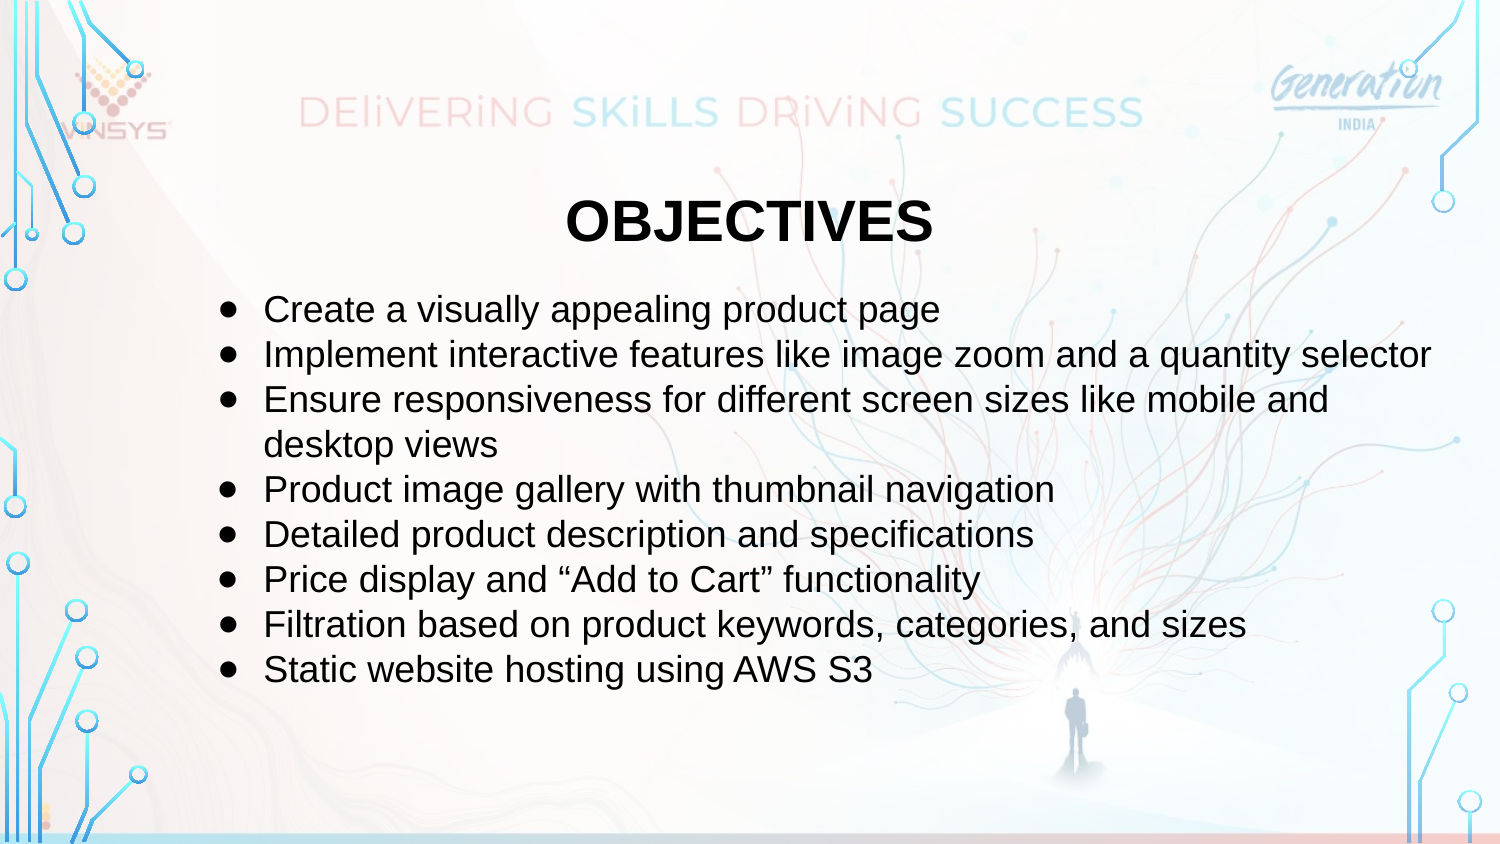

# Objectives
Create a visually appealing product page
Implement interactive features like image zoom and a quantity selector
Ensure responsiveness for different screen sizes like mobile and desktop views
Product image gallery with thumbnail navigation
Detailed product description and specifications
Price display and “Add to Cart” functionality
Filtration based on product keywords, categories, and sizes
Static website hosting using AWS S3